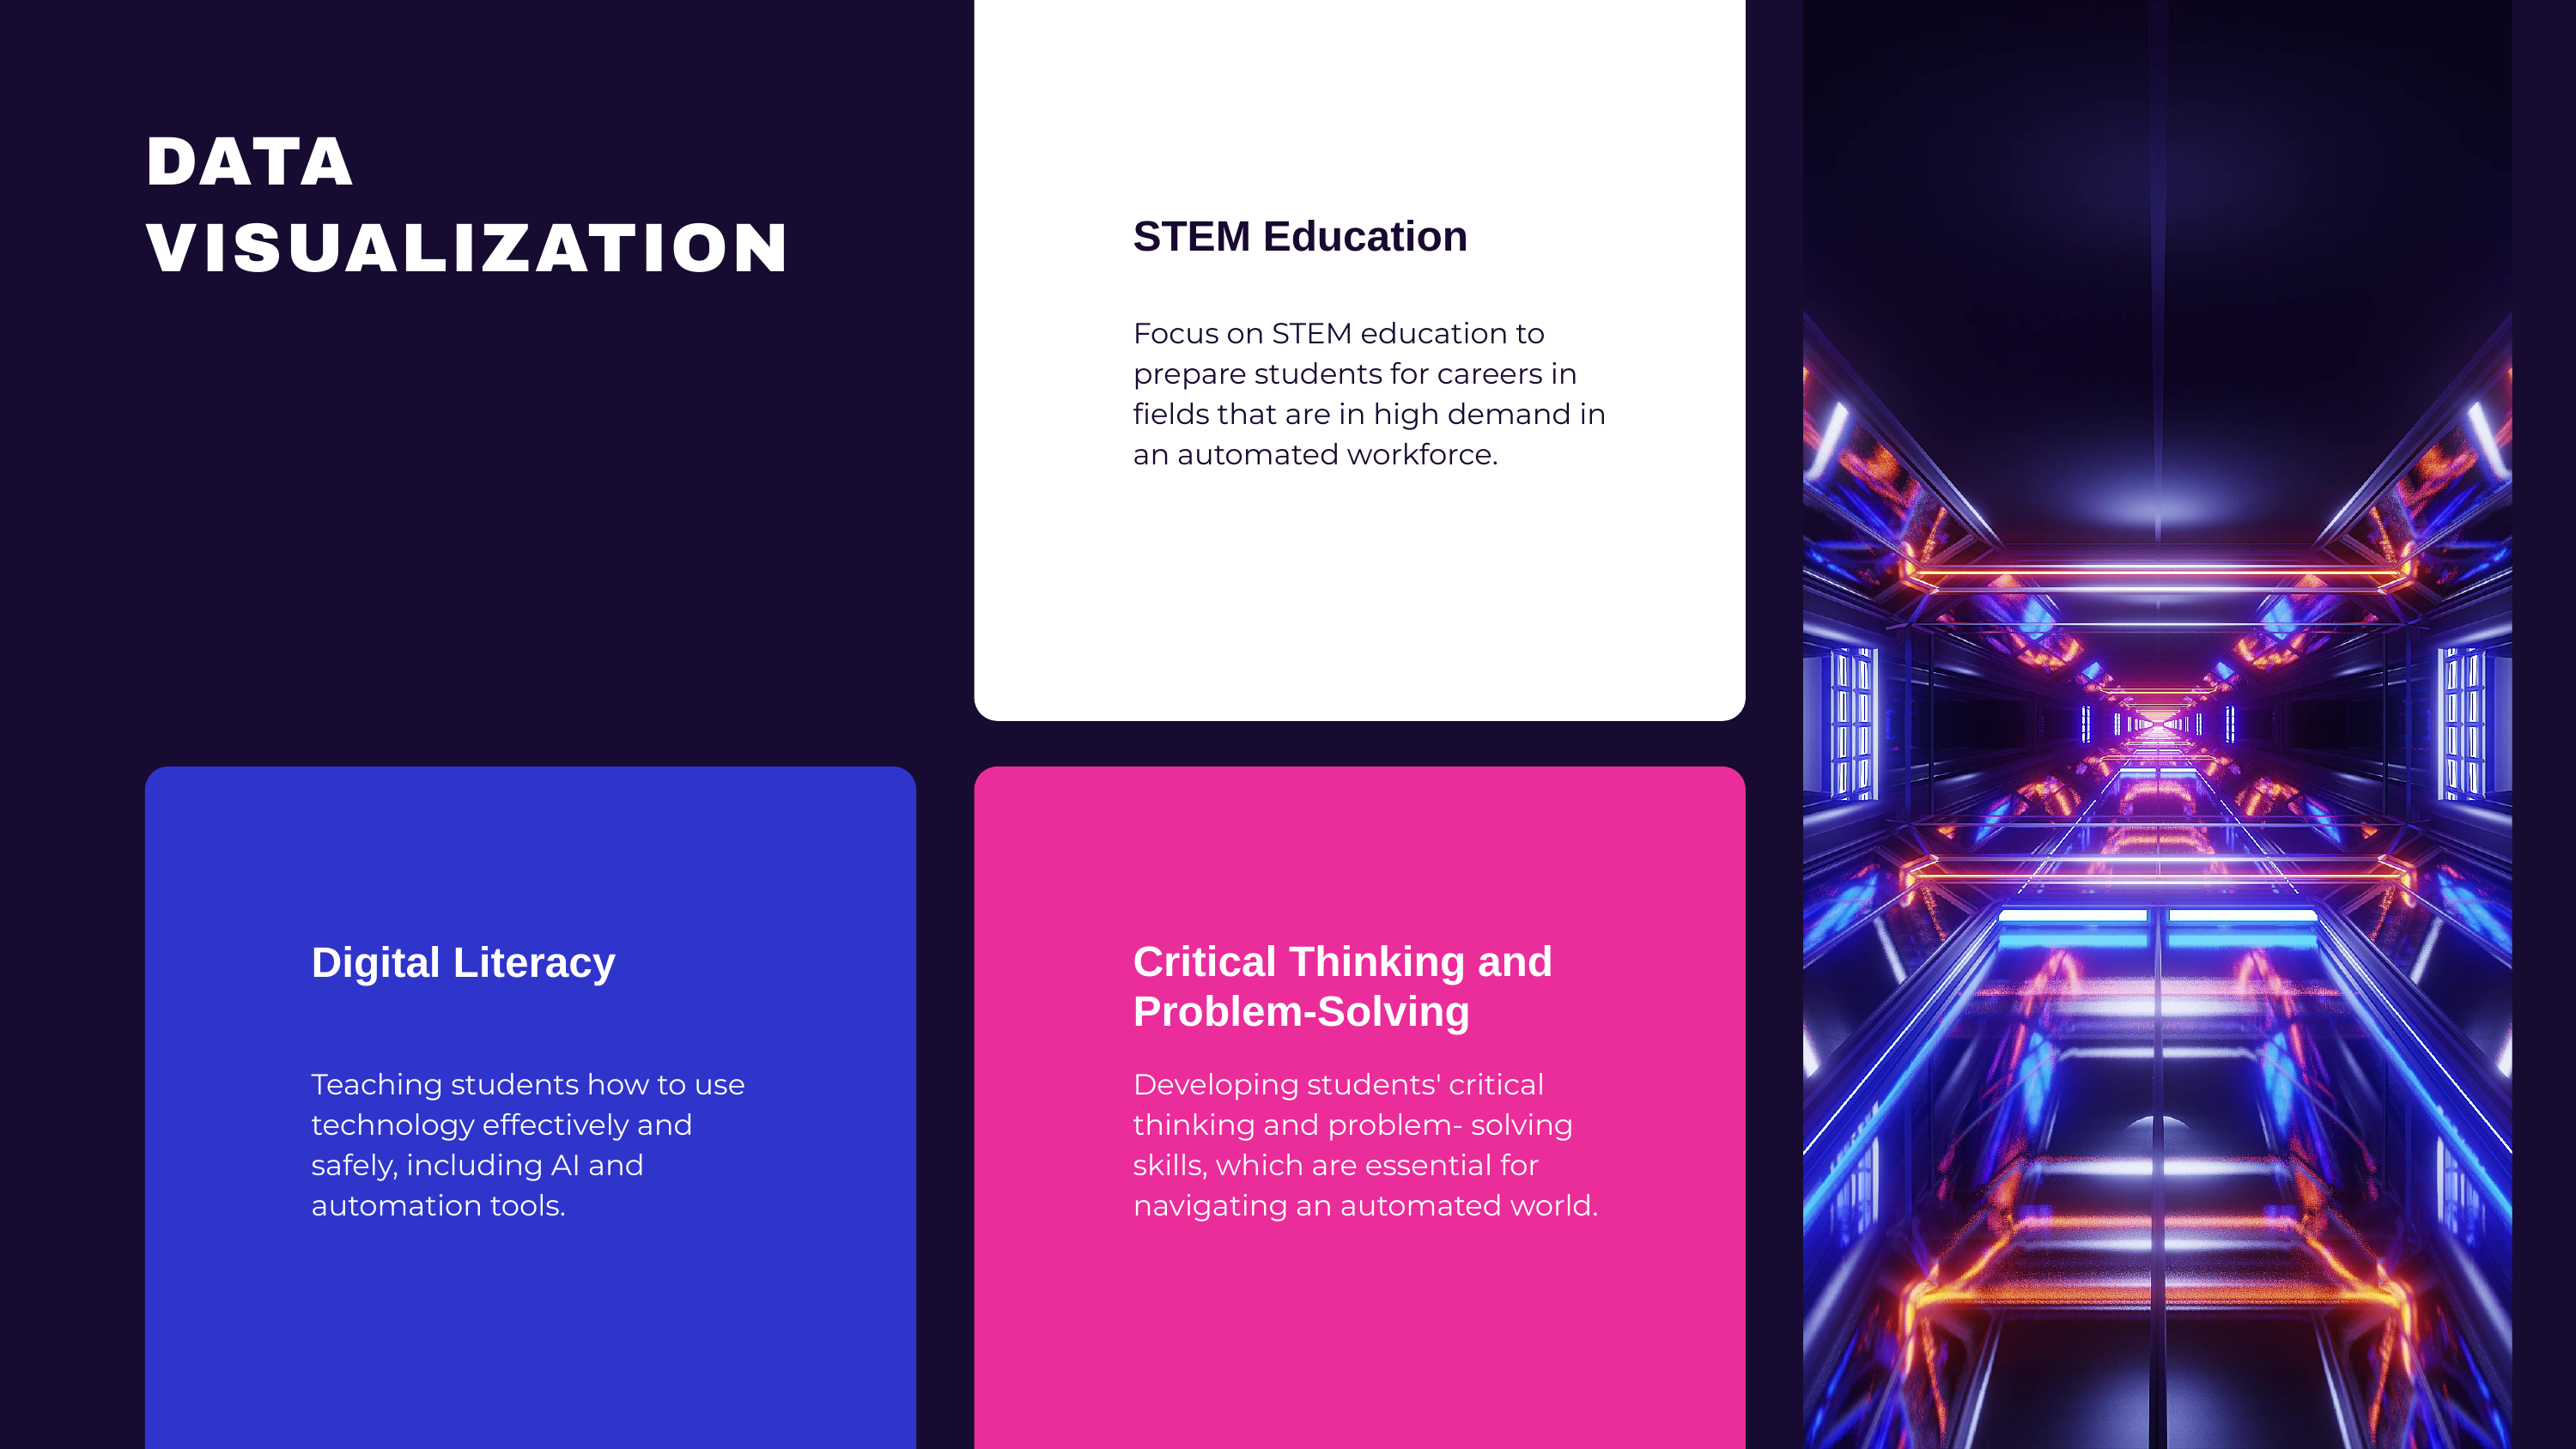

DATA VISUALIZATION
STEM Education
Focus on STEM education to prepare students for careers in fields that are in high demand in an automated workforce.

Digital Literacy
Critical Thinking and Problem-Solving
Teaching students how to use technology effectively and safely, including AI and automation tools.
Developing students' critical thinking and problem- solving skills, which are essential for navigating an automated world.